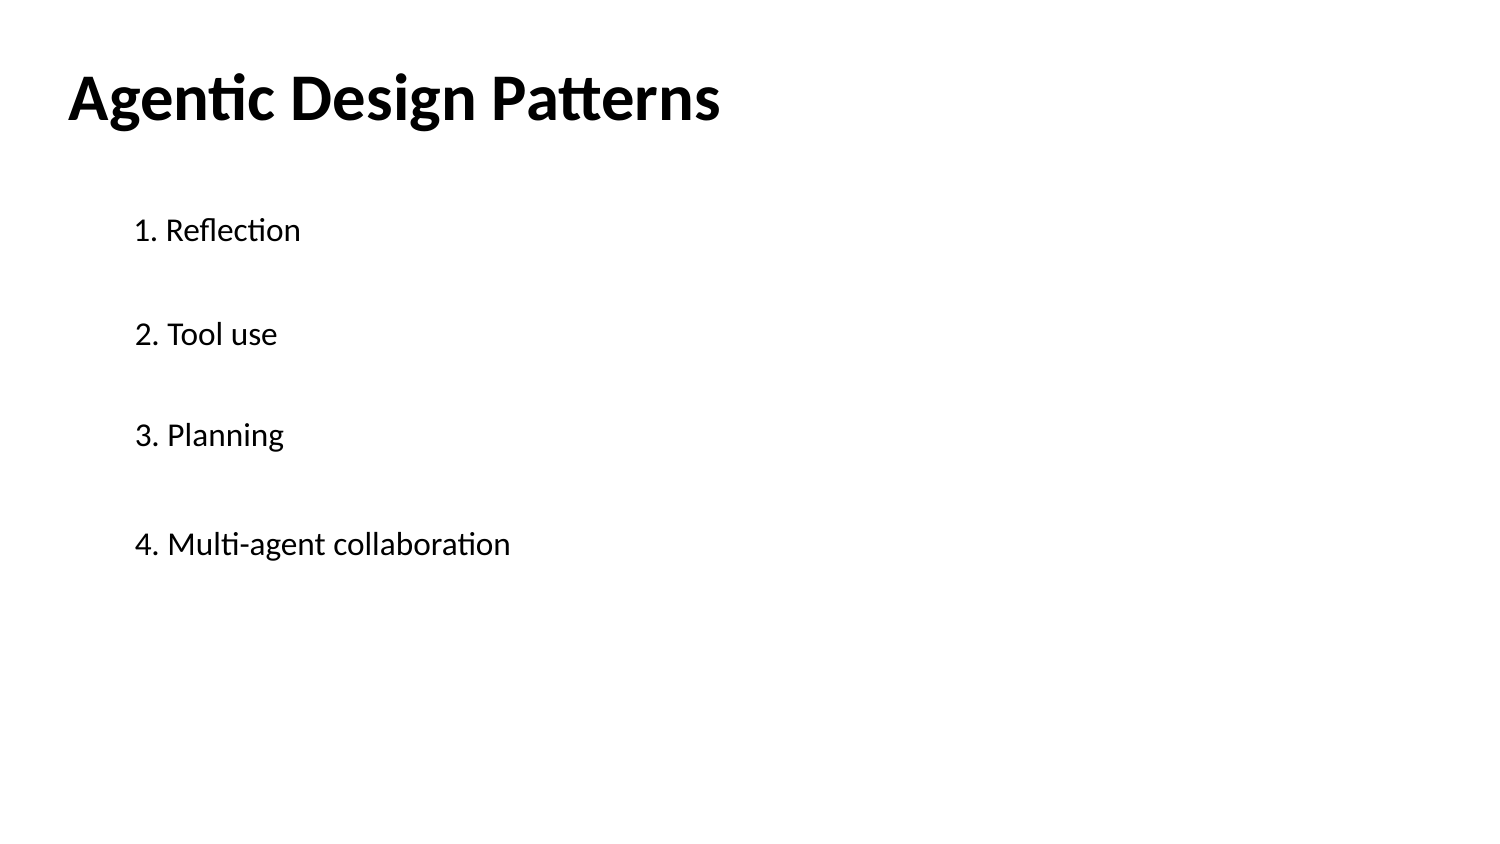

Agentic Design Patterns
1. Reflection
2. Tool use
3. Planning
4. Multi-agent collaboration